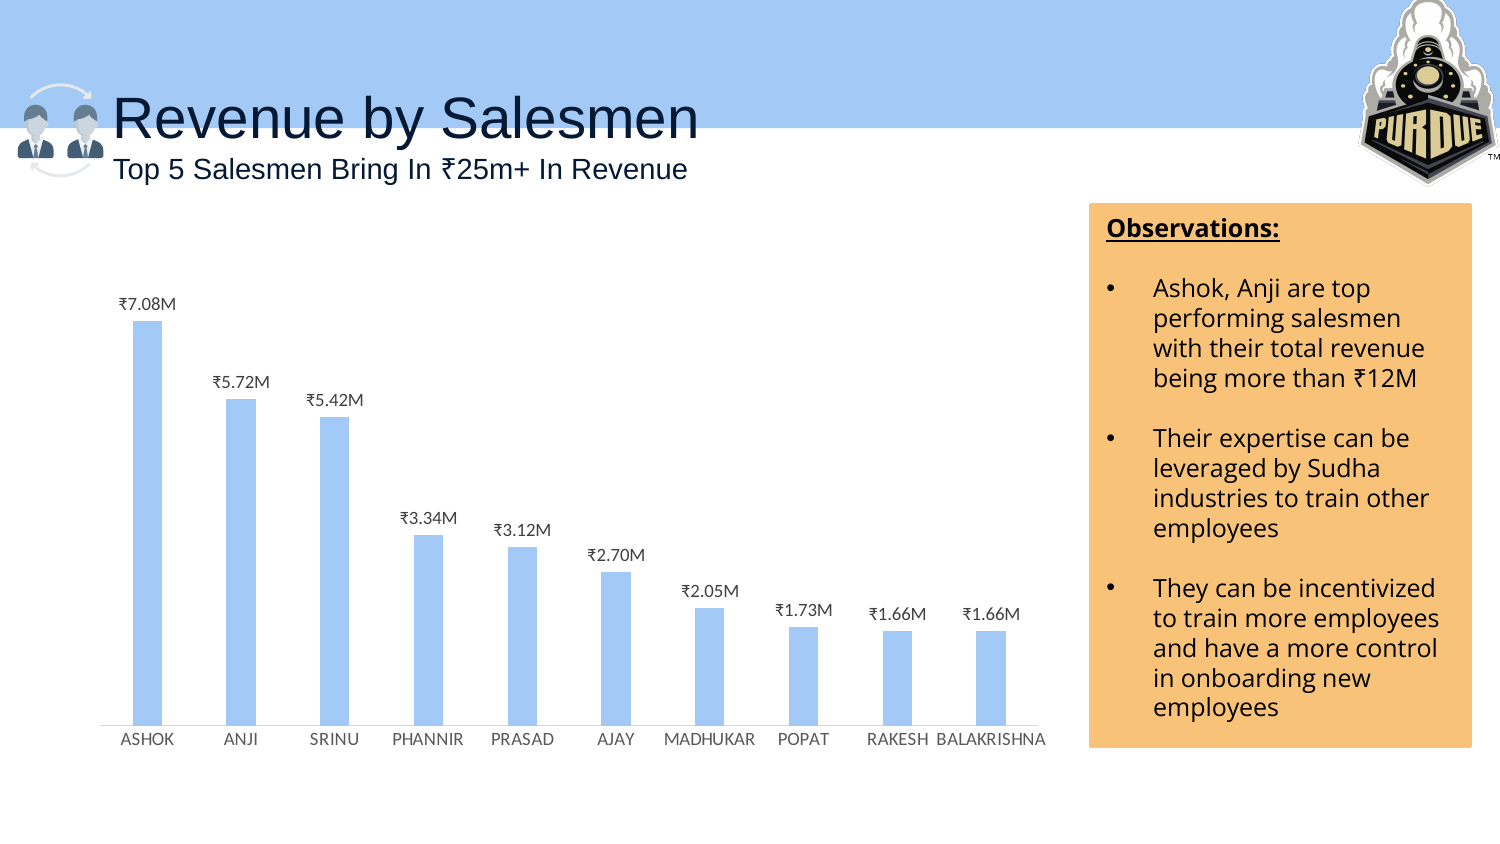

Revenue by Salesmen
Top 5 Salesmen Bring In ₹25m+ In Revenue

Observations:

Ashok, Anji are top performing salesmen with their total revenue being more than ₹12M

Their expertise can be leveraged by Sudha industries to train other employees

They can be incentivized to train more employees and have a more control in onboarding new employees

### Chart

| Category | Rev |
|---|---|
| ASHOK | 7081714.0 |
| ANJI | 5715595.0 |
| SRINU | 5415149.0 |
| PHANNIR | 3338613.0 |
| PRASAD | 3124506.0 |
| AJAY | 2697756.0 |
| MADHUKAR | 2054394.0 |
| POPAT | 1731408.0 |
| RAKESH | 1662999.0 |
| BALAKRISHNA | 1662667.0 |